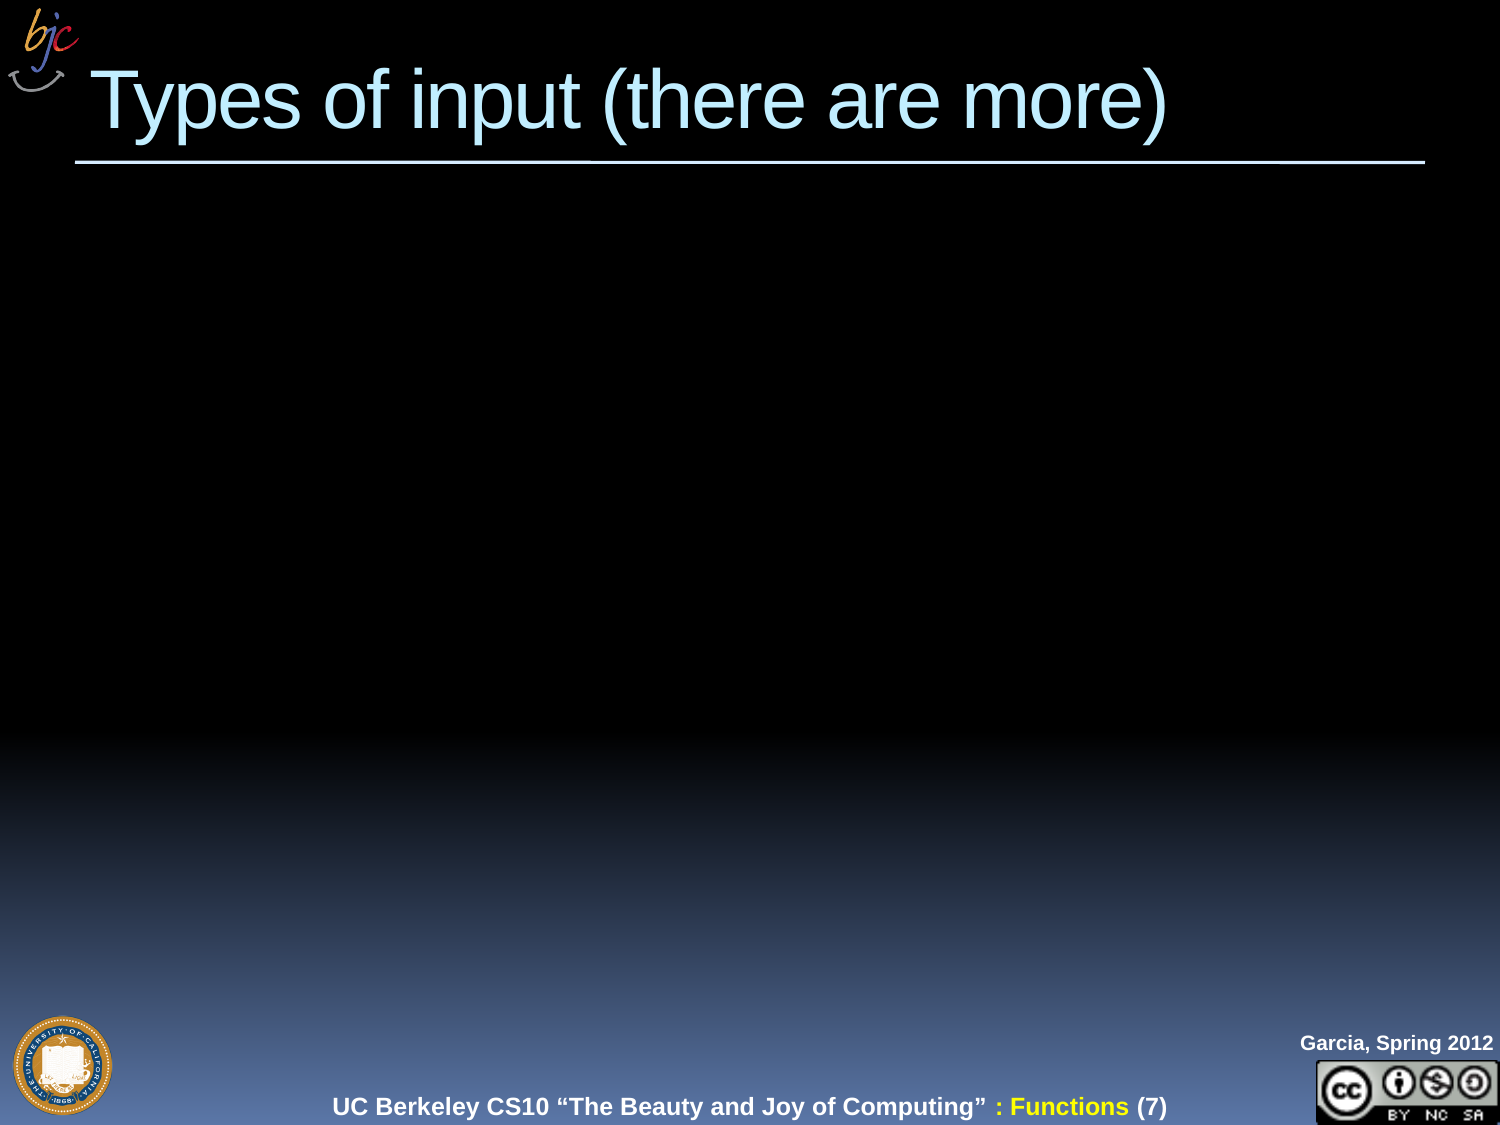

# Types of input (there are more)